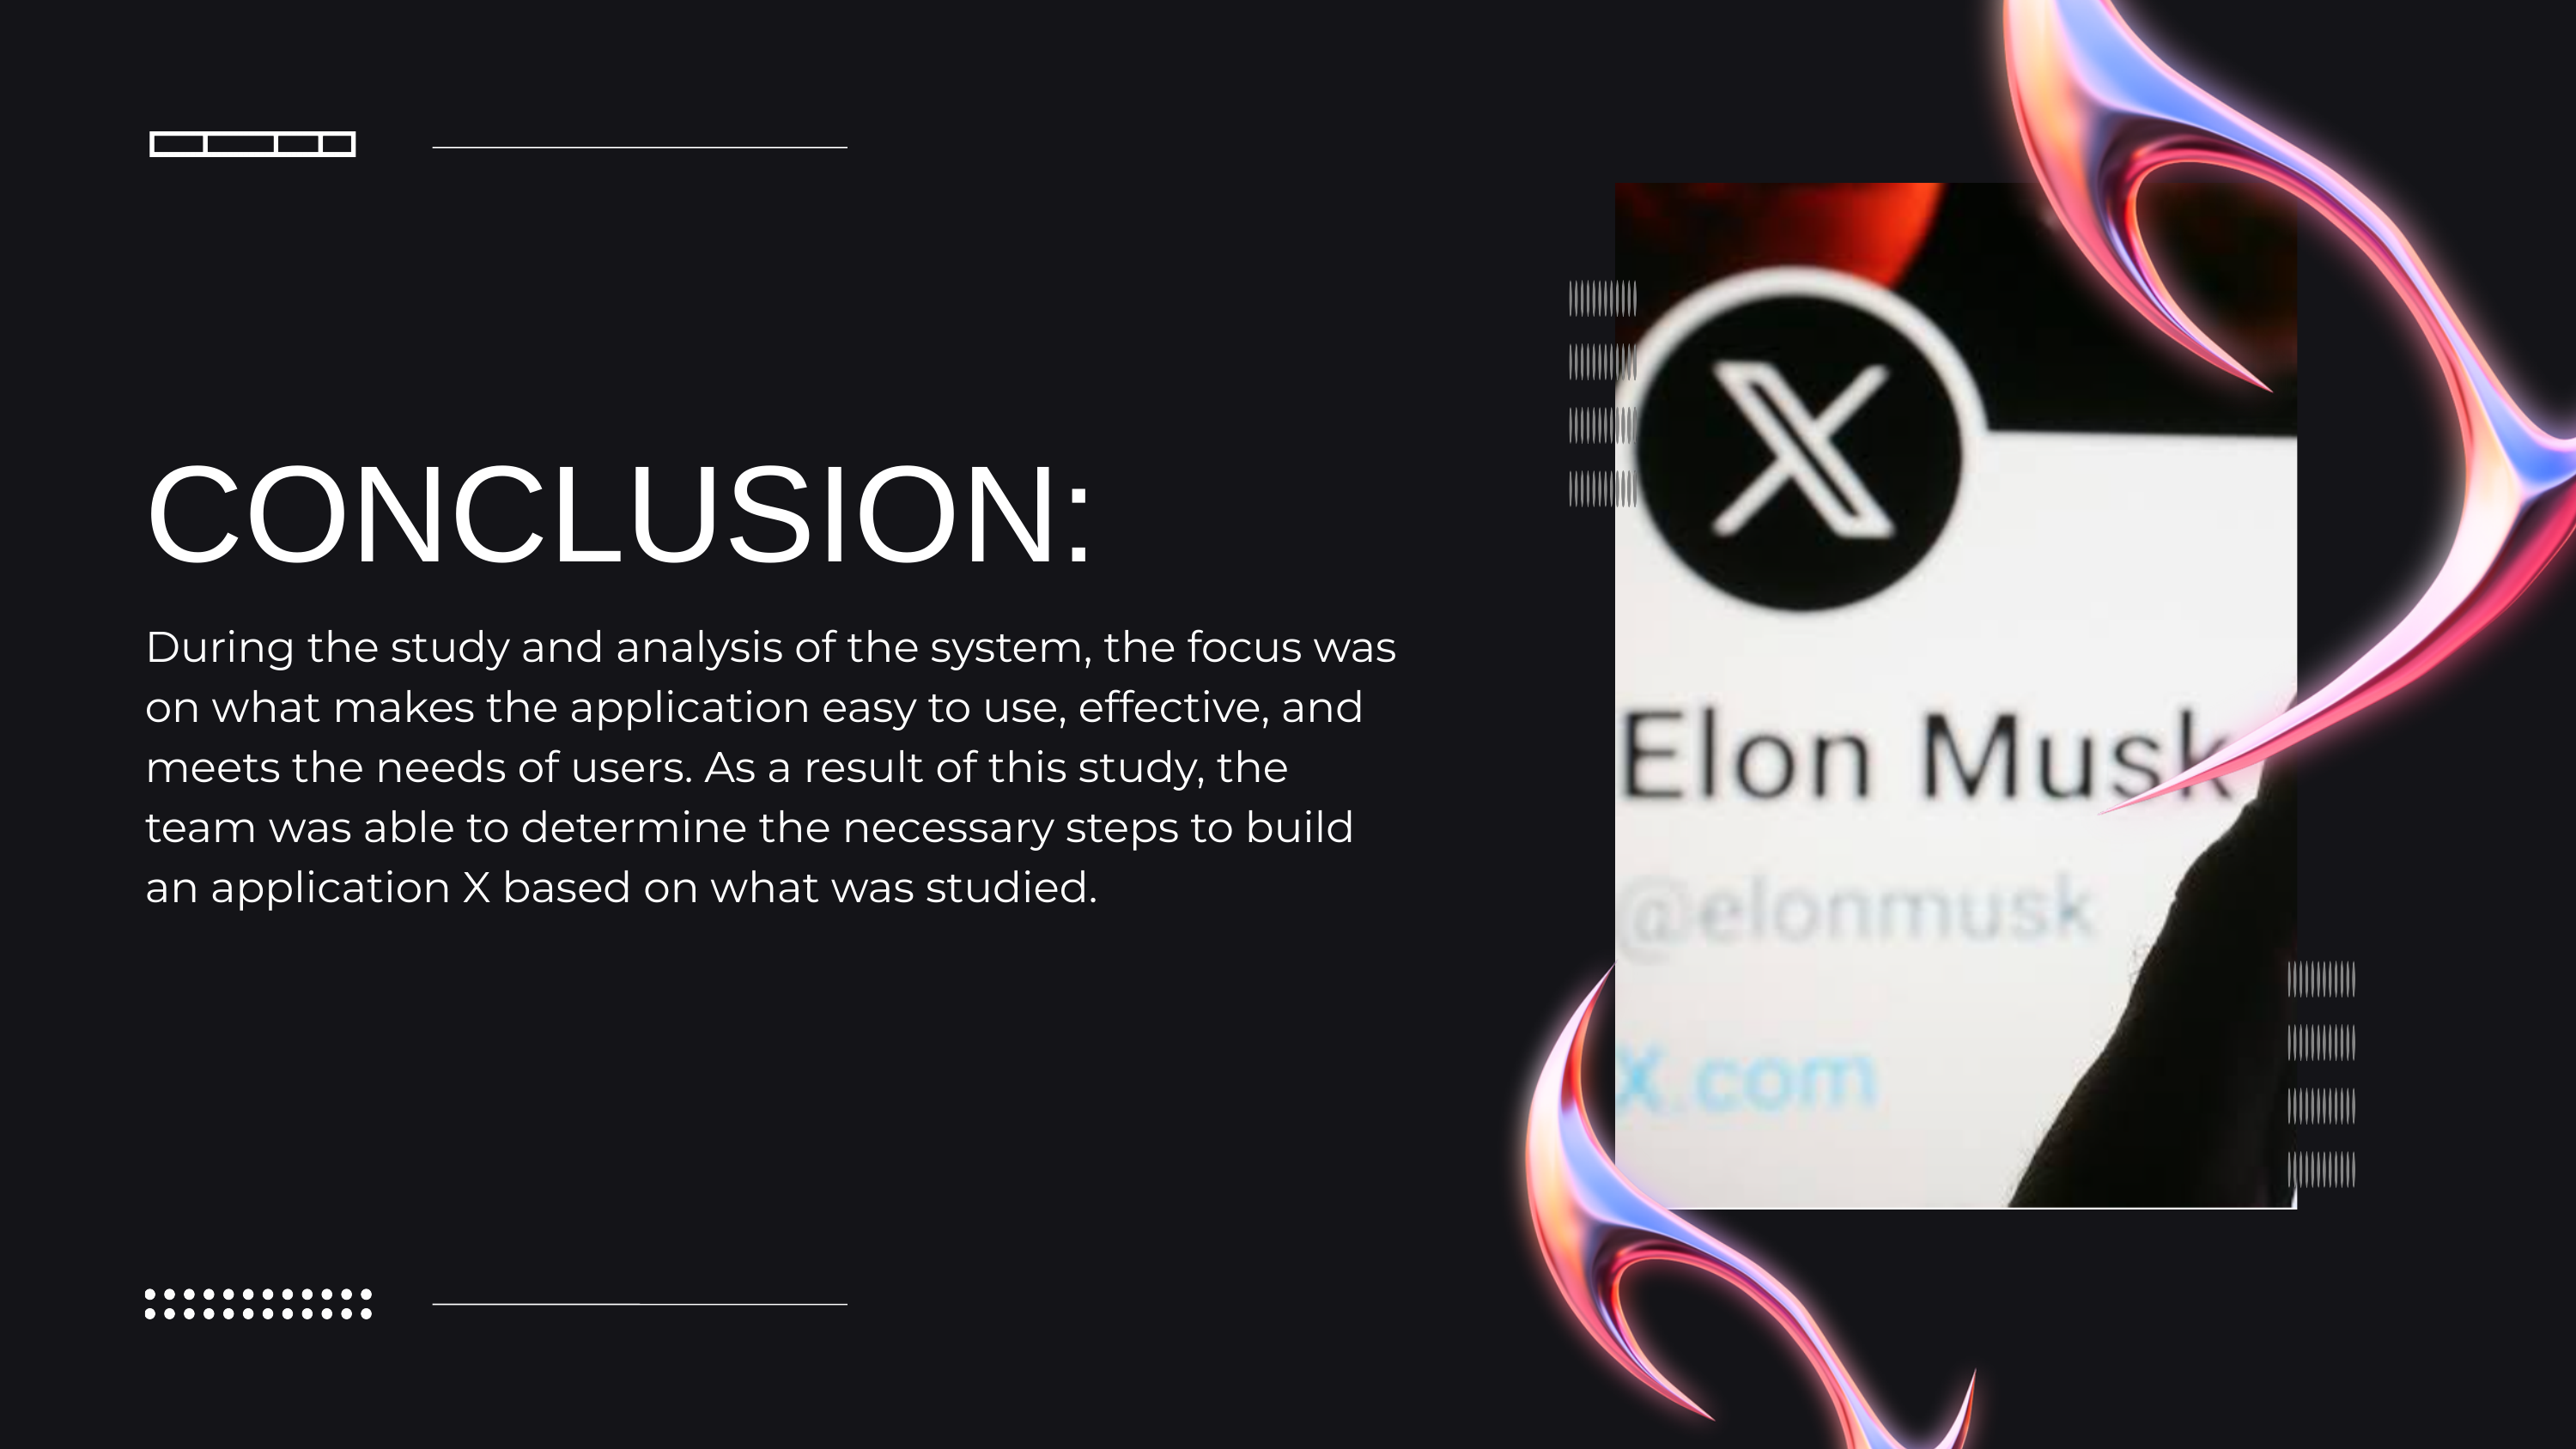

CONCLUSION:
During the study and analysis of the system, the focus was on what makes the application easy to use, effective, and meets the needs of users. As a result of this study, the team was able to determine the necessary steps to build an application X based on what was studied.